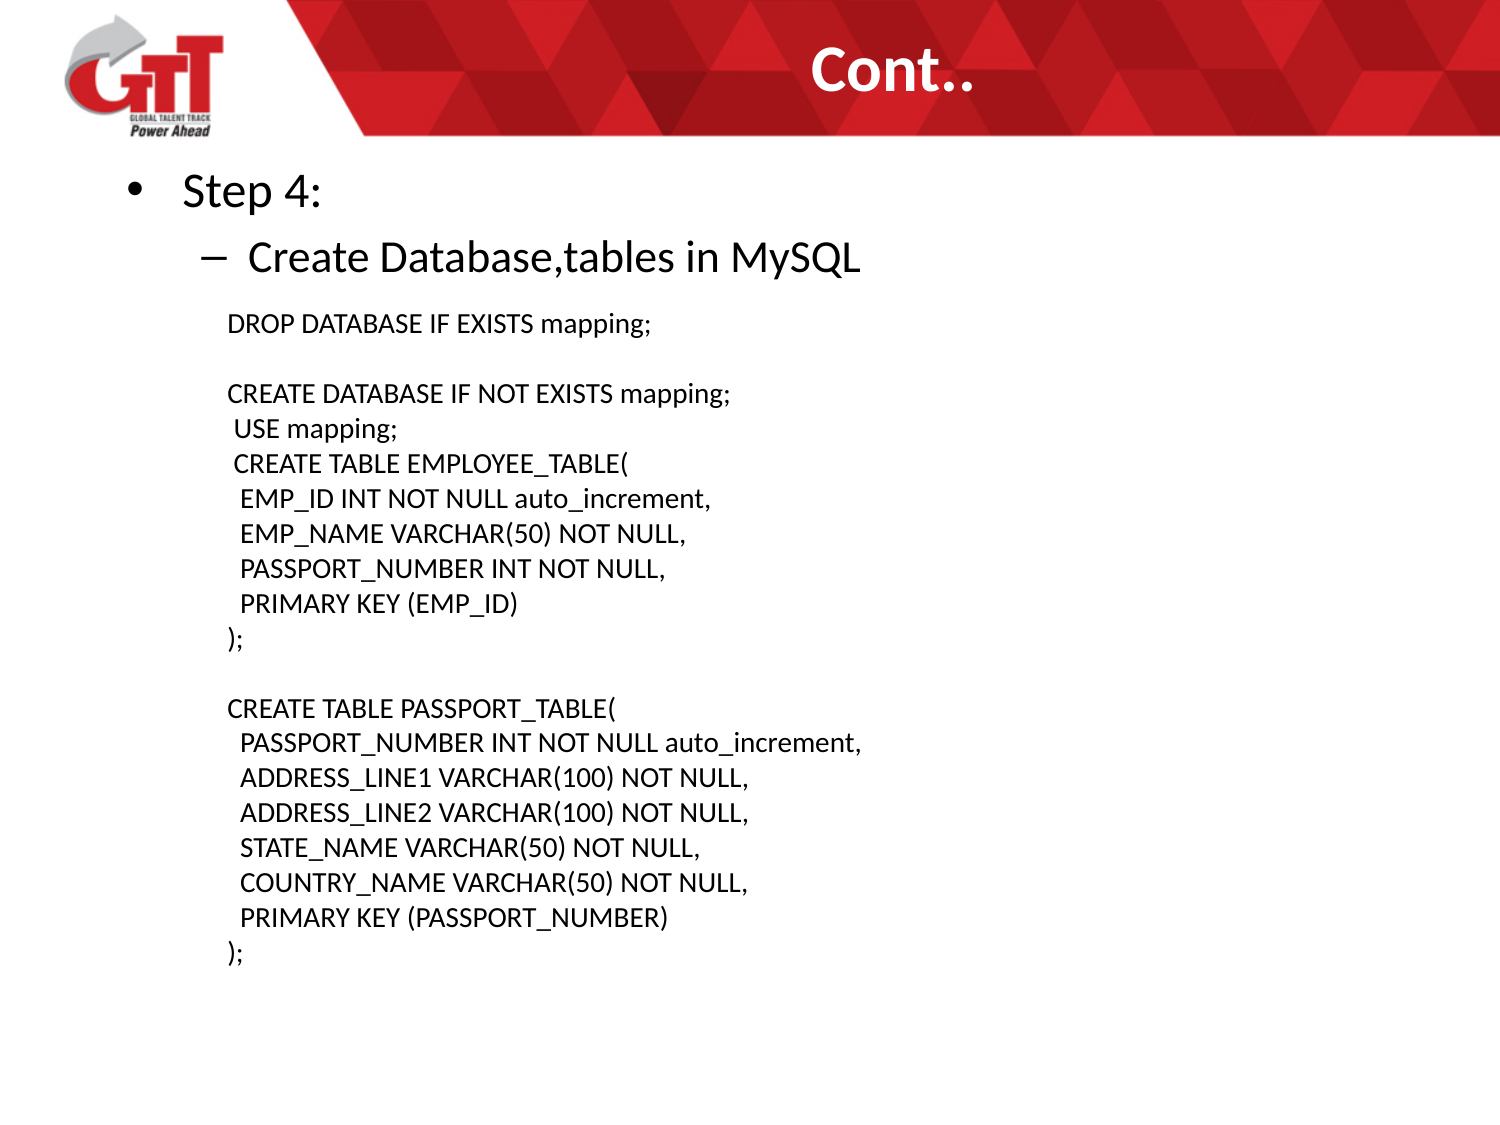

# Cont..
Step 4:
Create Database,tables in MySQL
DROP DATABASE IF EXISTS mapping;

CREATE DATABASE IF NOT EXISTS mapping;
 USE mapping;
 CREATE TABLE EMPLOYEE_TABLE(
  EMP_ID INT NOT NULL auto_increment,
  EMP_NAME VARCHAR(50) NOT NULL,
  PASSPORT_NUMBER INT NOT NULL,
  PRIMARY KEY (EMP_ID)
);

CREATE TABLE PASSPORT_TABLE(
  PASSPORT_NUMBER INT NOT NULL auto_increment,
  ADDRESS_LINE1 VARCHAR(100) NOT NULL,
  ADDRESS_LINE2 VARCHAR(100) NOT NULL,
  STATE_NAME VARCHAR(50) NOT NULL,
  COUNTRY_NAME VARCHAR(50) NOT NULL,
  PRIMARY KEY (PASSPORT_NUMBER)
);